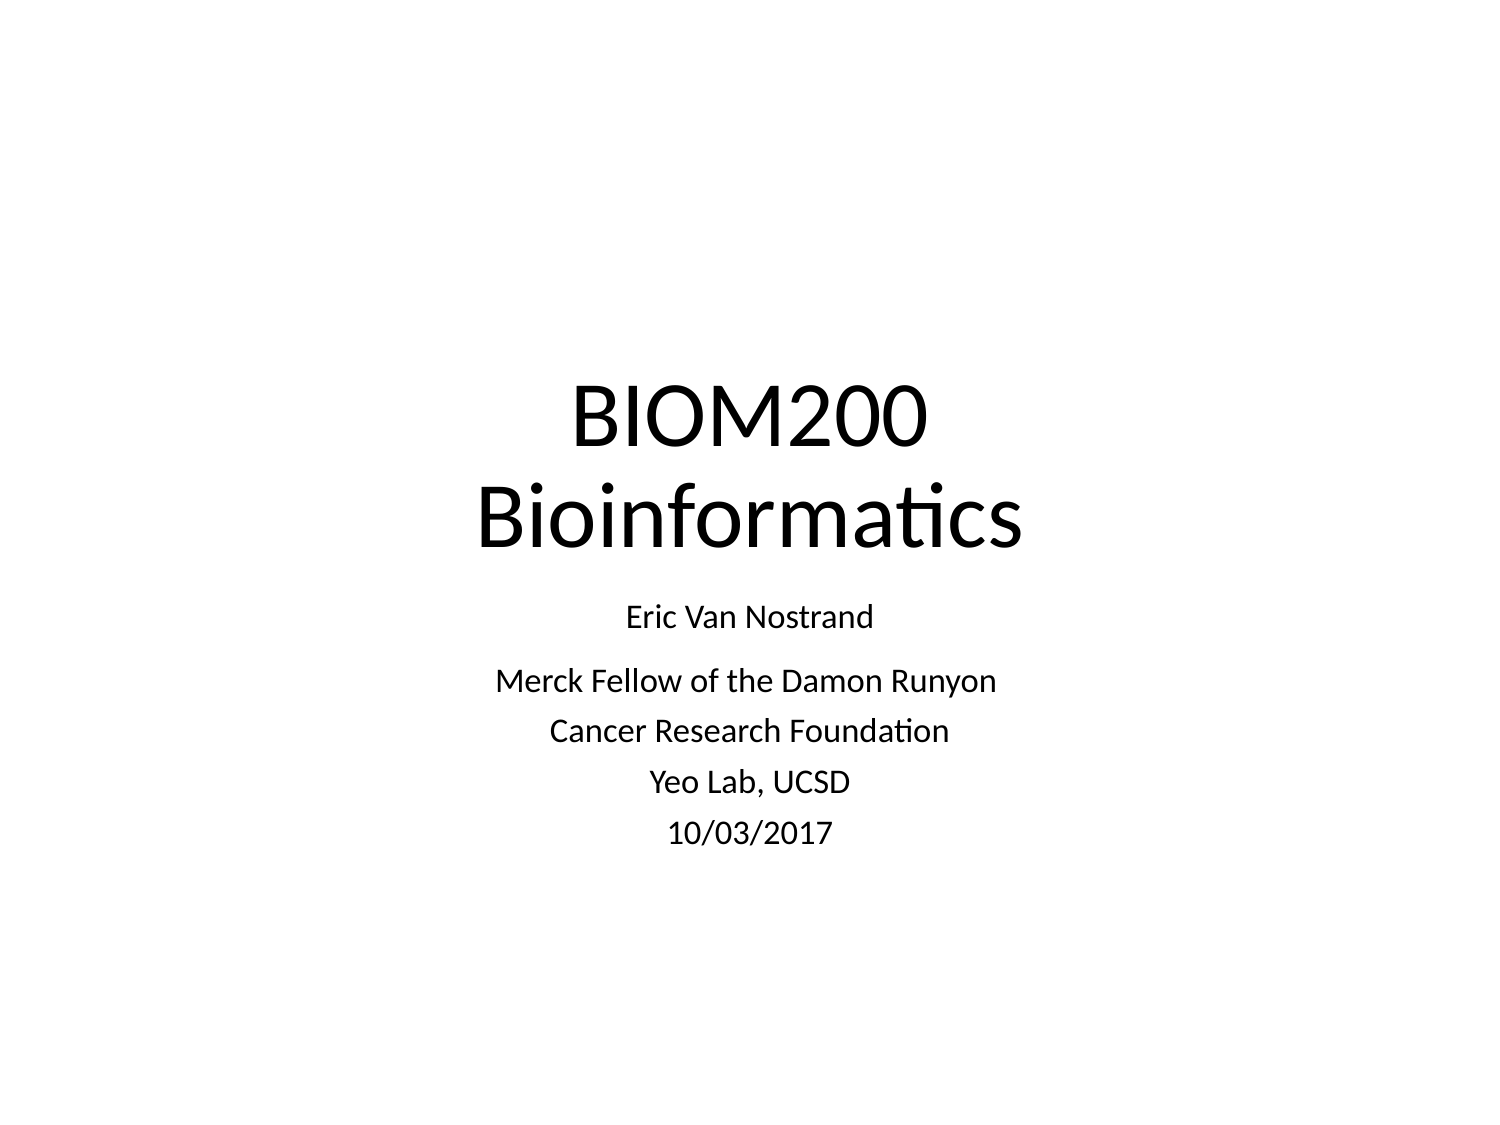

# BIOM200 Bioinformatics
Eric Van Nostrand
Merck Fellow of the Damon Runyon
Cancer Research Foundation
Yeo Lab, UCSD
10/03/2017